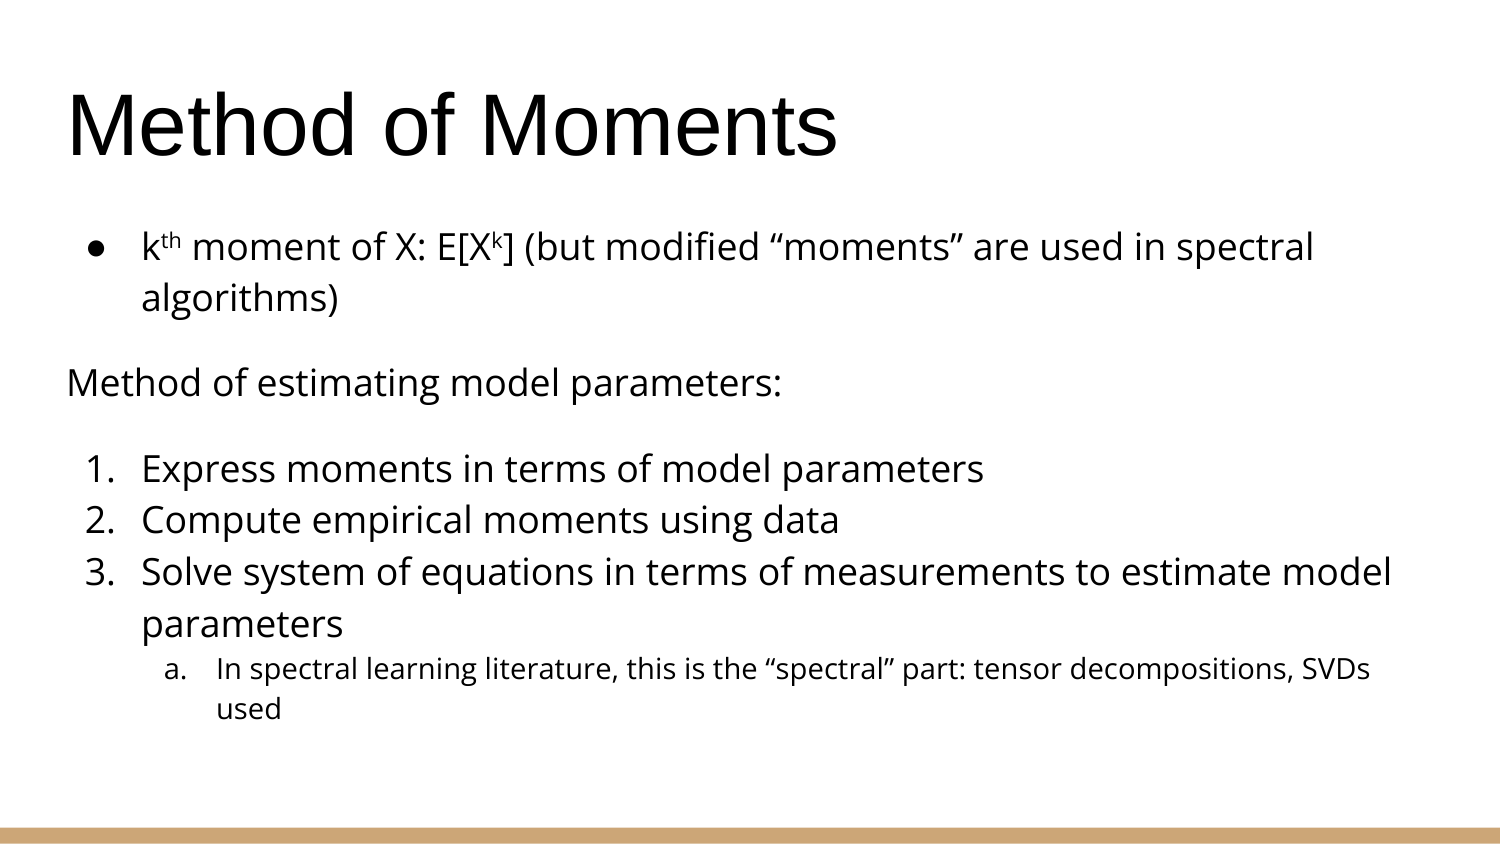

# Method of Moments
kth moment of X: E[Xk] (but modified “moments” are used in spectral algorithms)
Method of estimating model parameters:
Express moments in terms of model parameters
Compute empirical moments using data
Solve system of equations in terms of measurements to estimate model parameters
In spectral learning literature, this is the “spectral” part: tensor decompositions, SVDs used